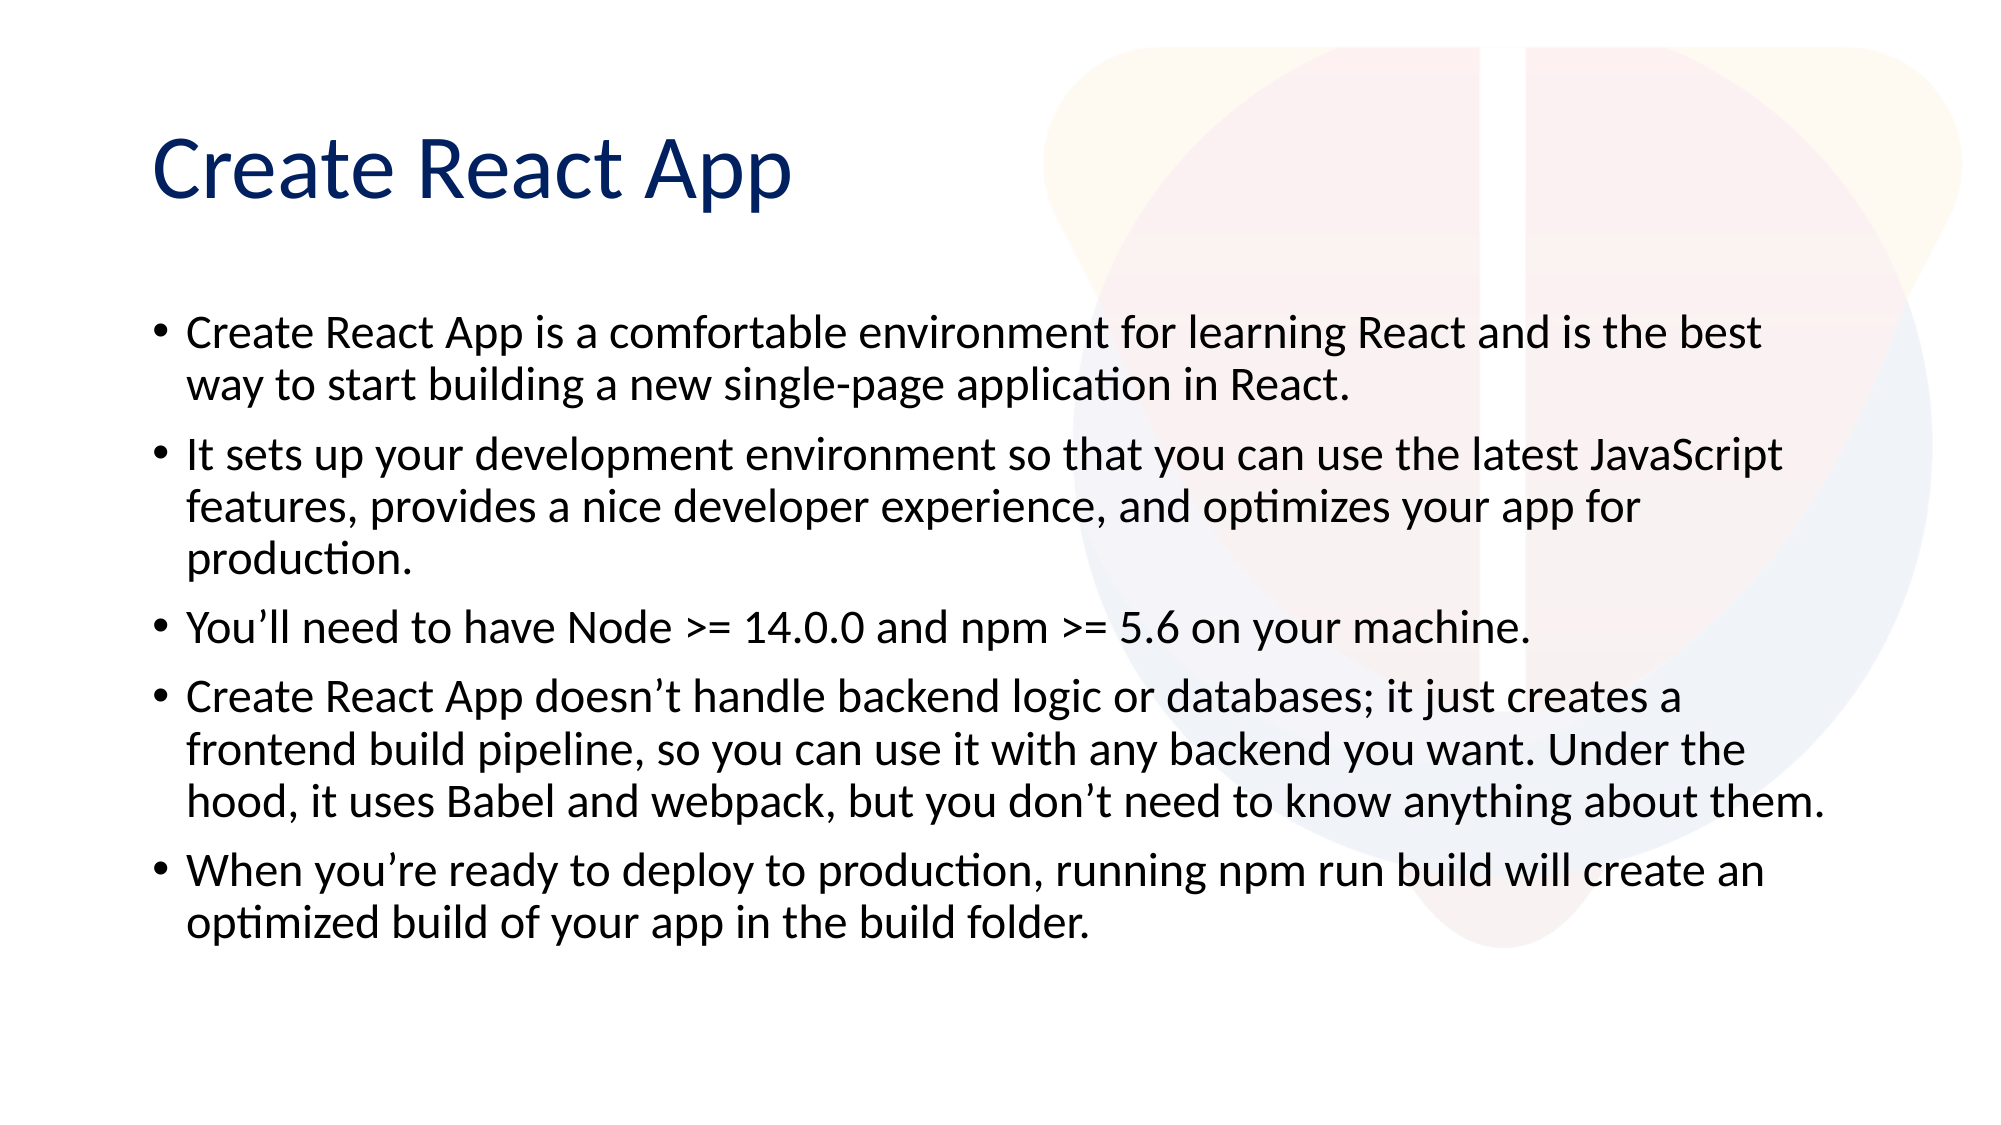

# Create React App
Create React App is a comfortable environment for learning React and is the best way to start building a new single-page application in React.
It sets up your development environment so that you can use the latest JavaScript features, provides a nice developer experience, and optimizes your app for production.
You’ll need to have Node >= 14.0.0 and npm >= 5.6 on your machine.
Create React App doesn’t handle backend logic or databases; it just creates a frontend build pipeline, so you can use it with any backend you want. Under the hood, it uses Babel and webpack, but you don’t need to know anything about them.
When you’re ready to deploy to production, running npm run build will create an optimized build of your app in the build folder.